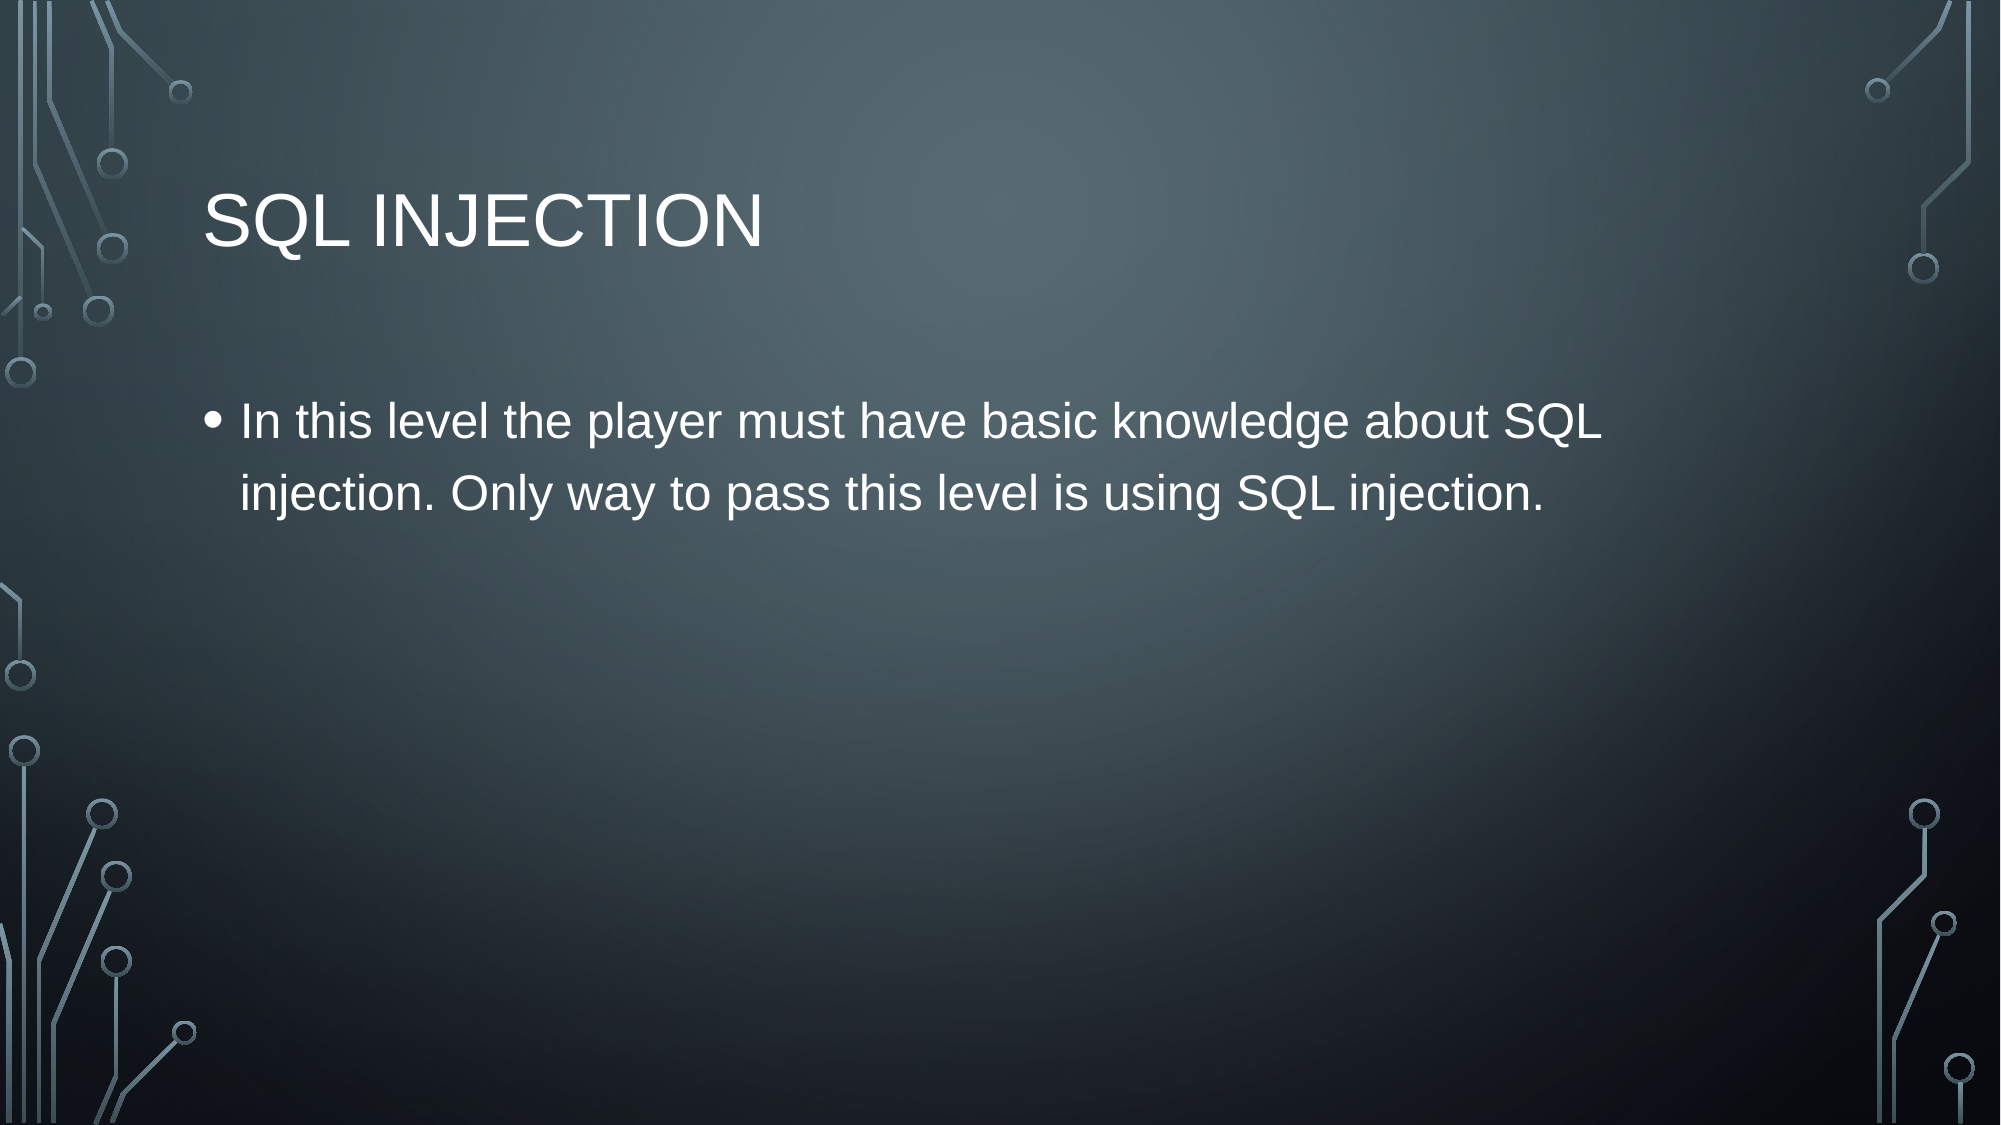

# SQL Injection
In this level the player must have basic knowledge about SQL injection. Only way to pass this level is using SQL injection.